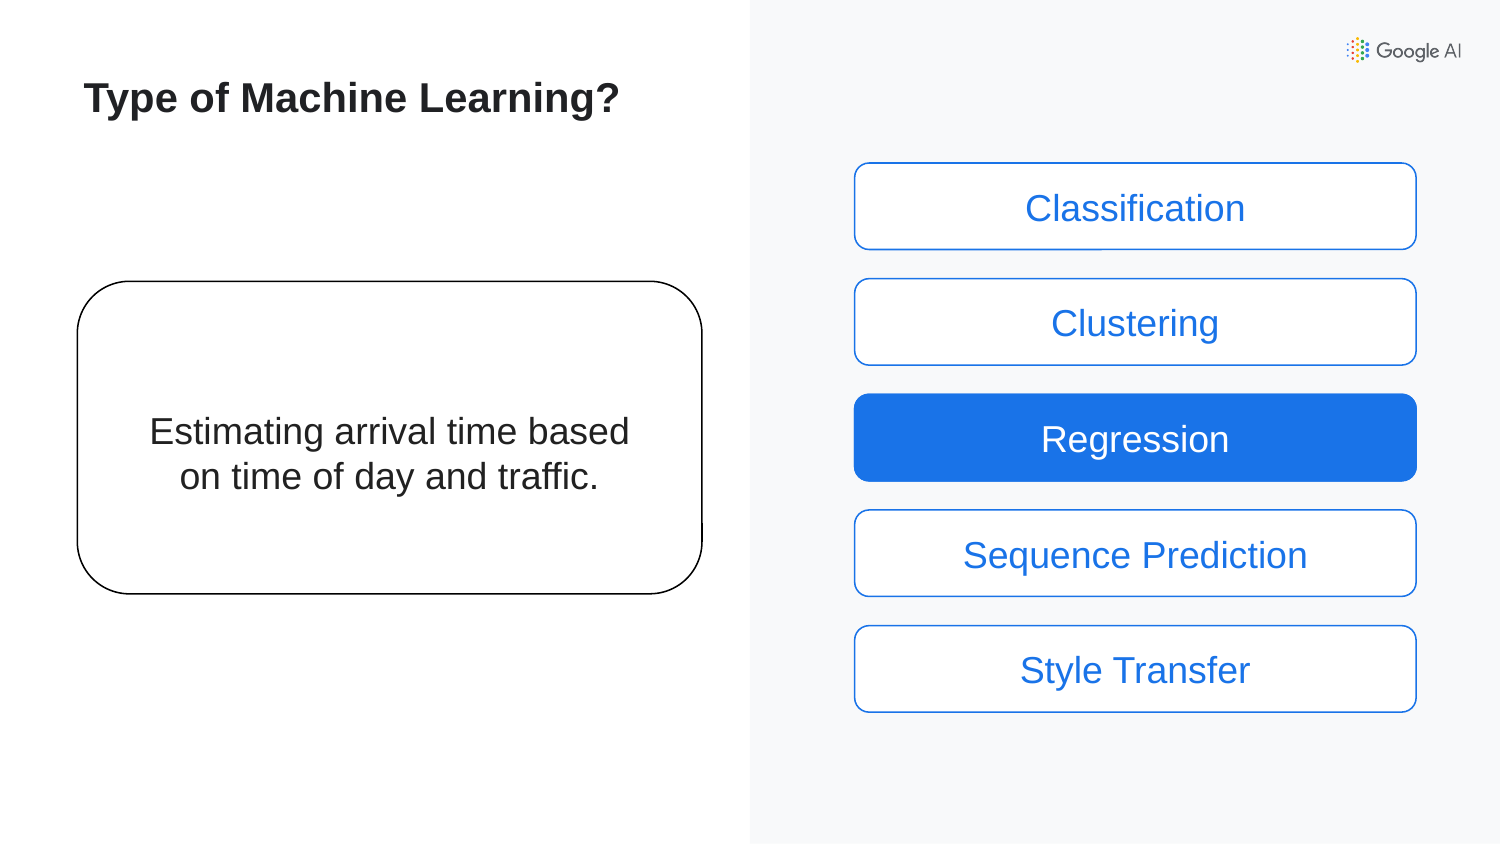

# Type of Machine Learning?
Classification
Clustering

Estimating arrival time based on time of day and traffic.
Regression
Regression
Sequence Prediction
Style Transfer